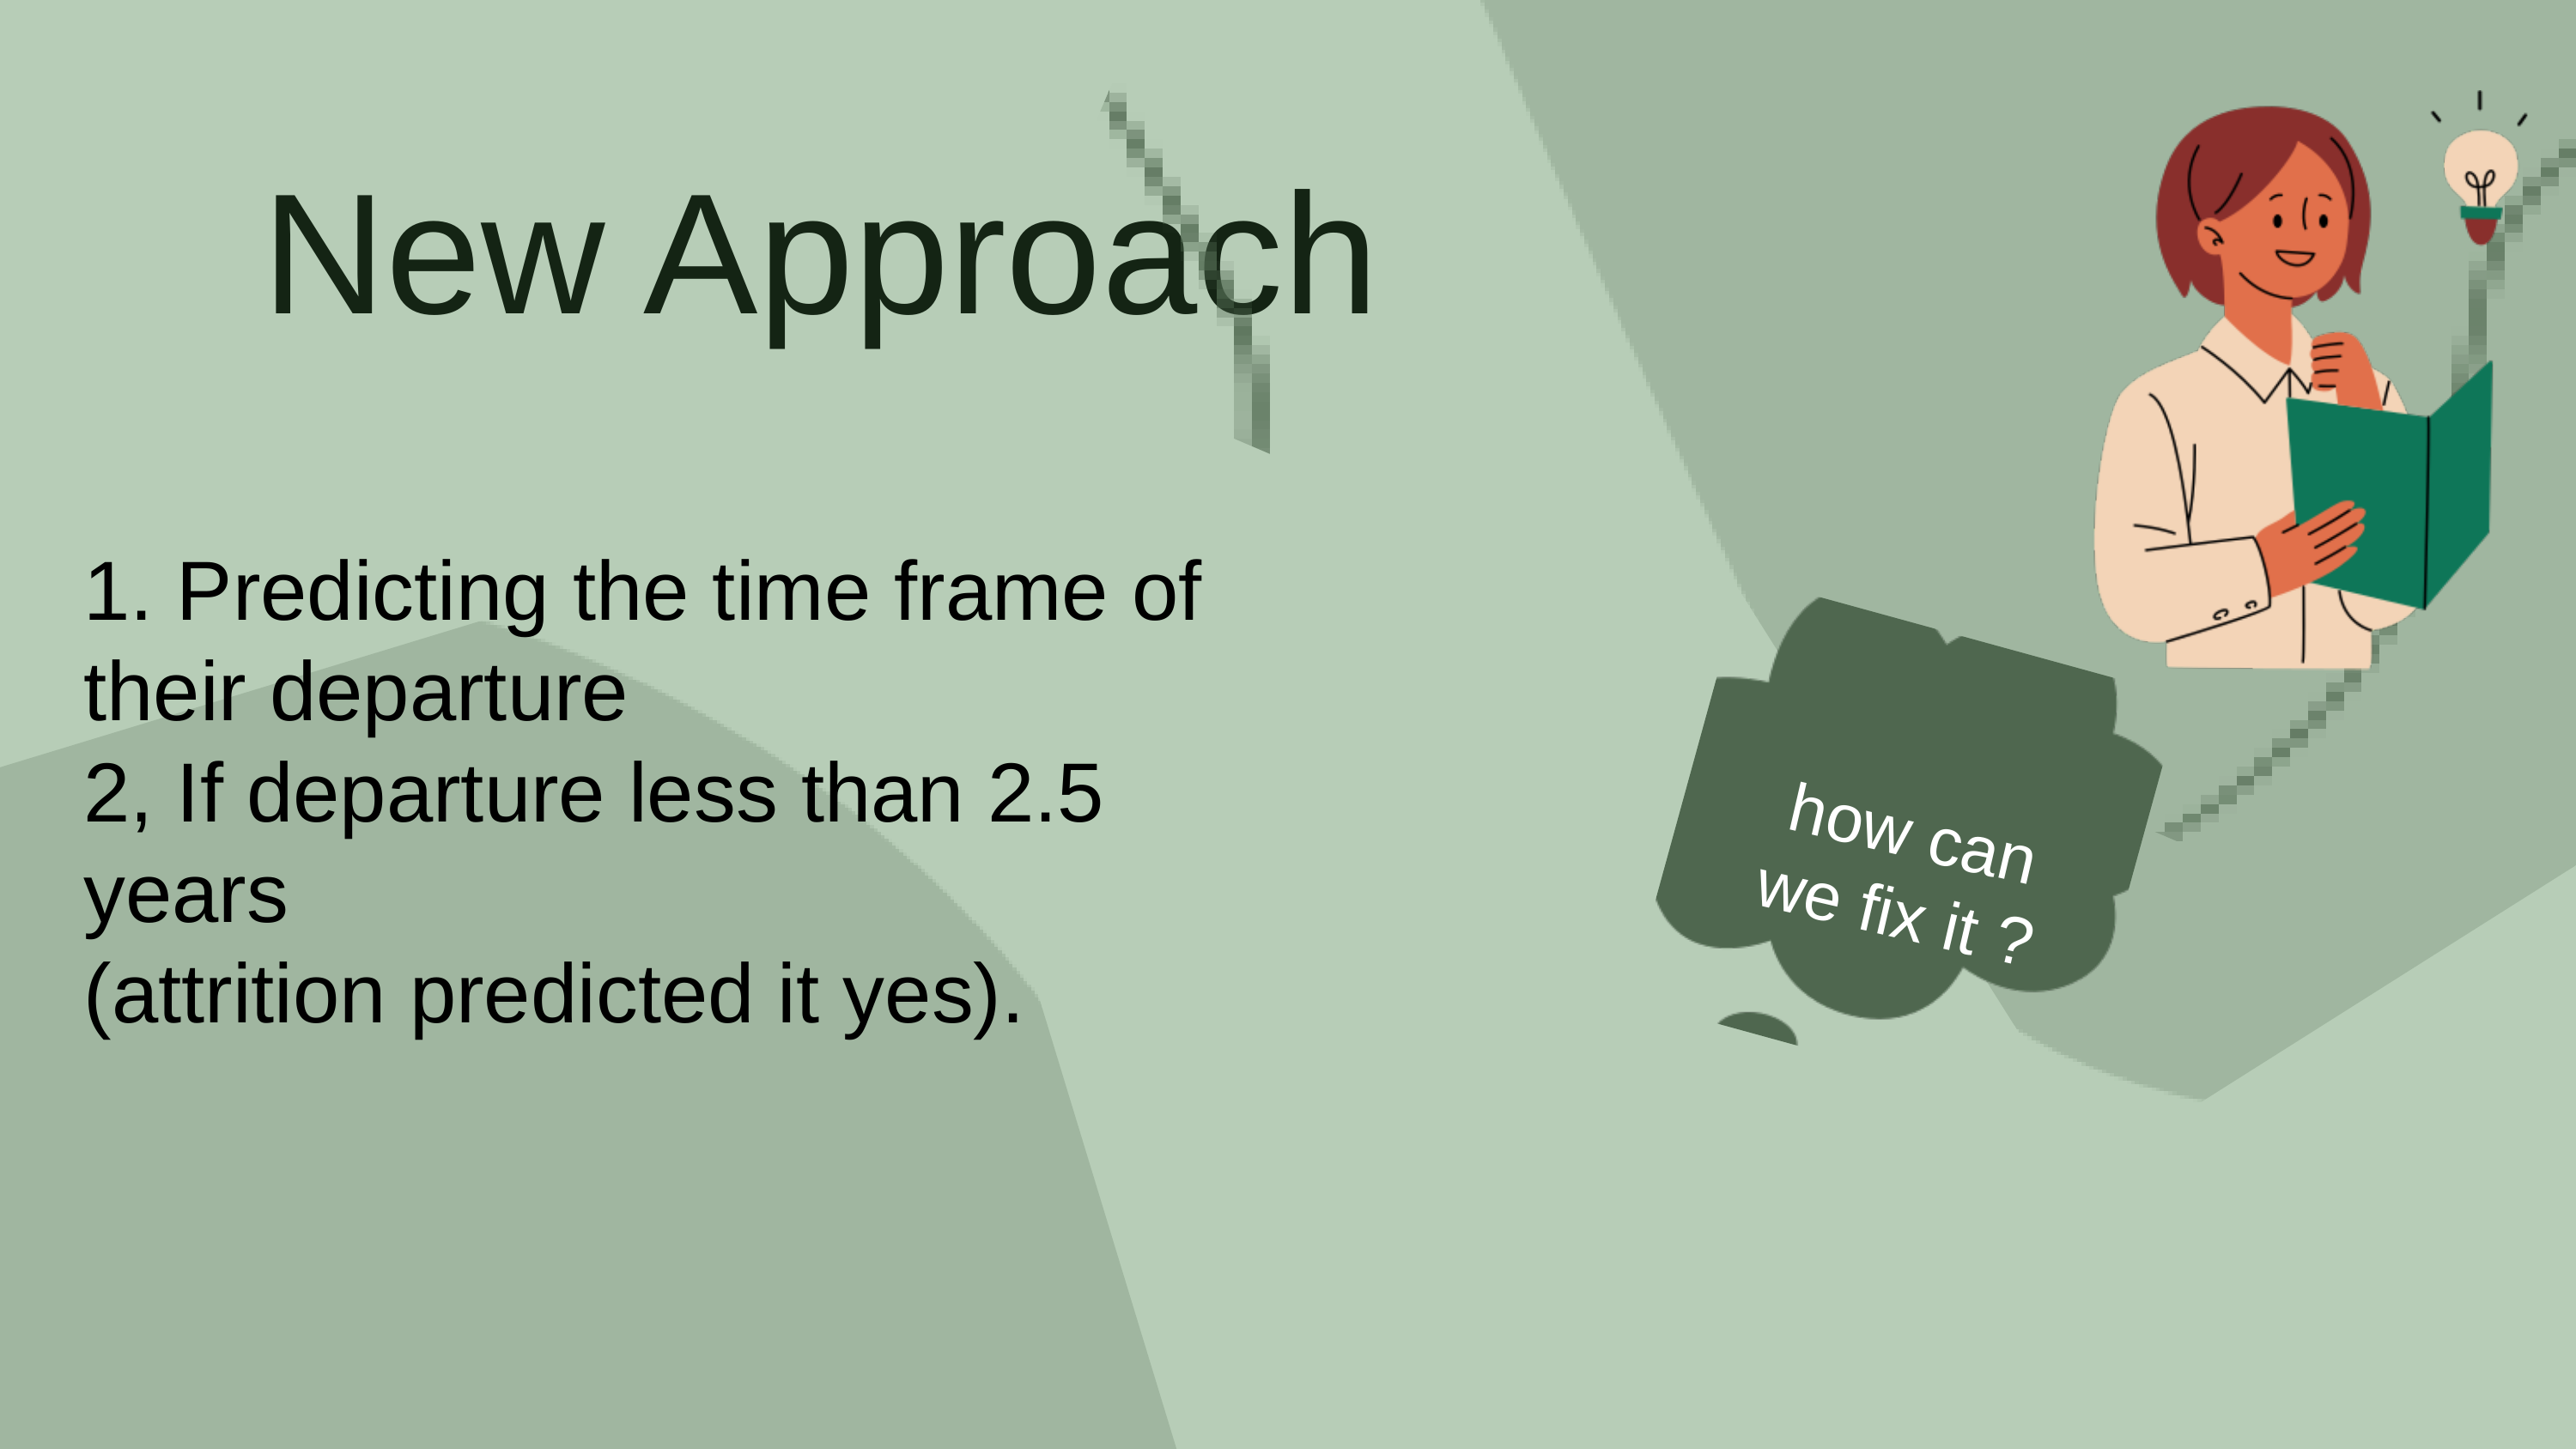

New Approach
1. Predicting the time frame of their departure
2, If departure less than 2.5 years
(attrition predicted it yes).

how can
we fix it ?